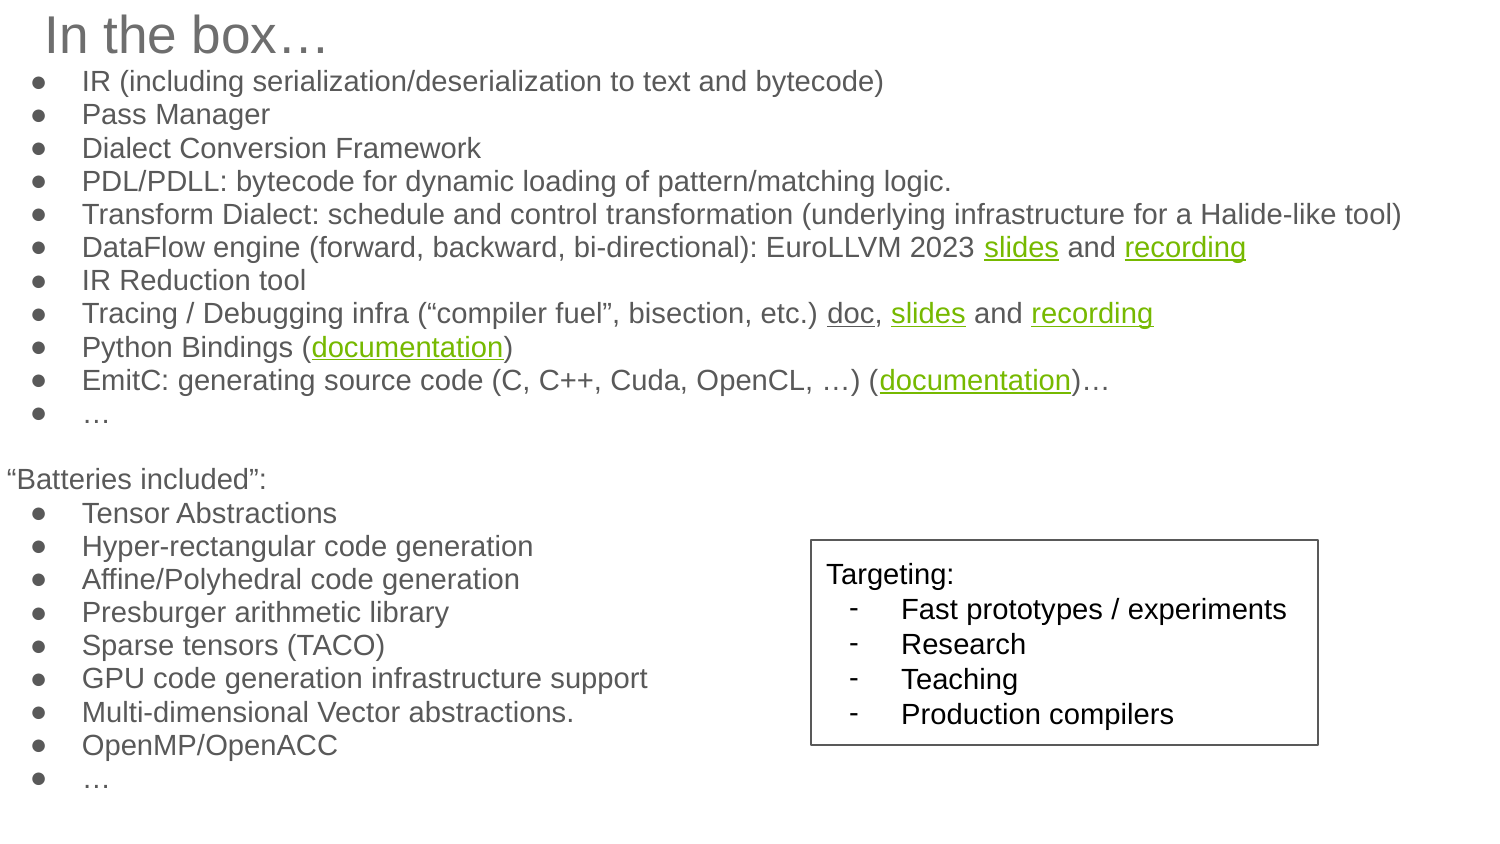

# In the box…

IR (including serialization/deserialization to text and bytecode)
Pass Manager
Dialect Conversion Framework
PDL/PDLL: bytecode for dynamic loading of pattern/matching logic.
Transform Dialect: schedule and control transformation (underlying infrastructure for a Halide-like tool)
DataFlow engine (forward, backward, bi-directional): EuroLLVM 2023 slides and recording
IR Reduction tool
Tracing / Debugging infra (“compiler fuel”, bisection, etc.) doc, slides and recording
Python Bindings (documentation)
EmitC: generating source code (C, C++, Cuda, OpenCL, …) (documentation)…
…
“Batteries included”:
Tensor Abstractions
Hyper-rectangular code generation
Affine/Polyhedral code generation
Presburger arithmetic library
Sparse tensors (TACO)
GPU code generation infrastructure support
Multi-dimensional Vector abstractions.
OpenMP/OpenACC
…
Targeting:
Fast prototypes / experiments
Research
Teaching
Production compilers